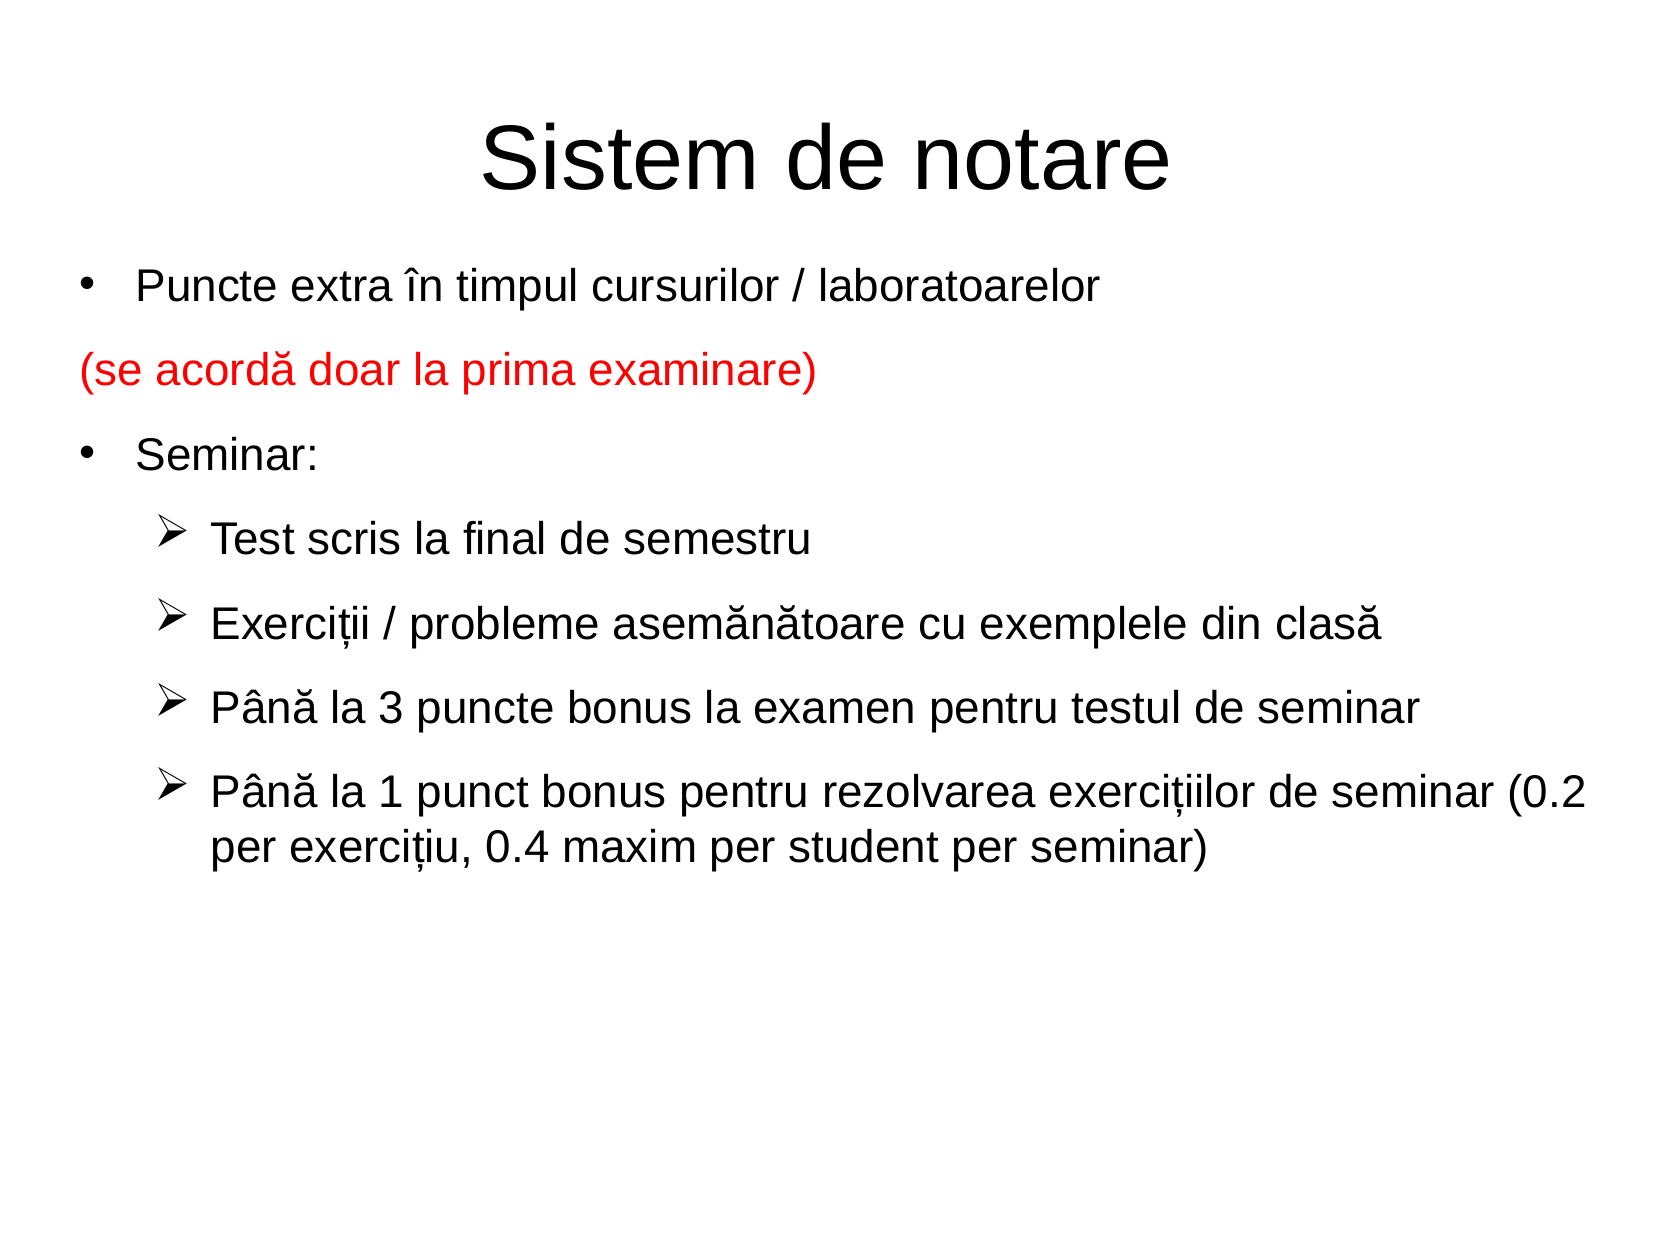

Sistem de notare
Puncte extra în timpul cursurilor / laboratoarelor
(se acordă doar la prima examinare)
Seminar:
Test scris la final de semestru
Exerciții / probleme asemănătoare cu exemplele din clasă
Până la 3 puncte bonus la examen pentru testul de seminar
Până la 1 punct bonus pentru rezolvarea exercițiilor de seminar (0.2 per exercițiu, 0.4 maxim per student per seminar)